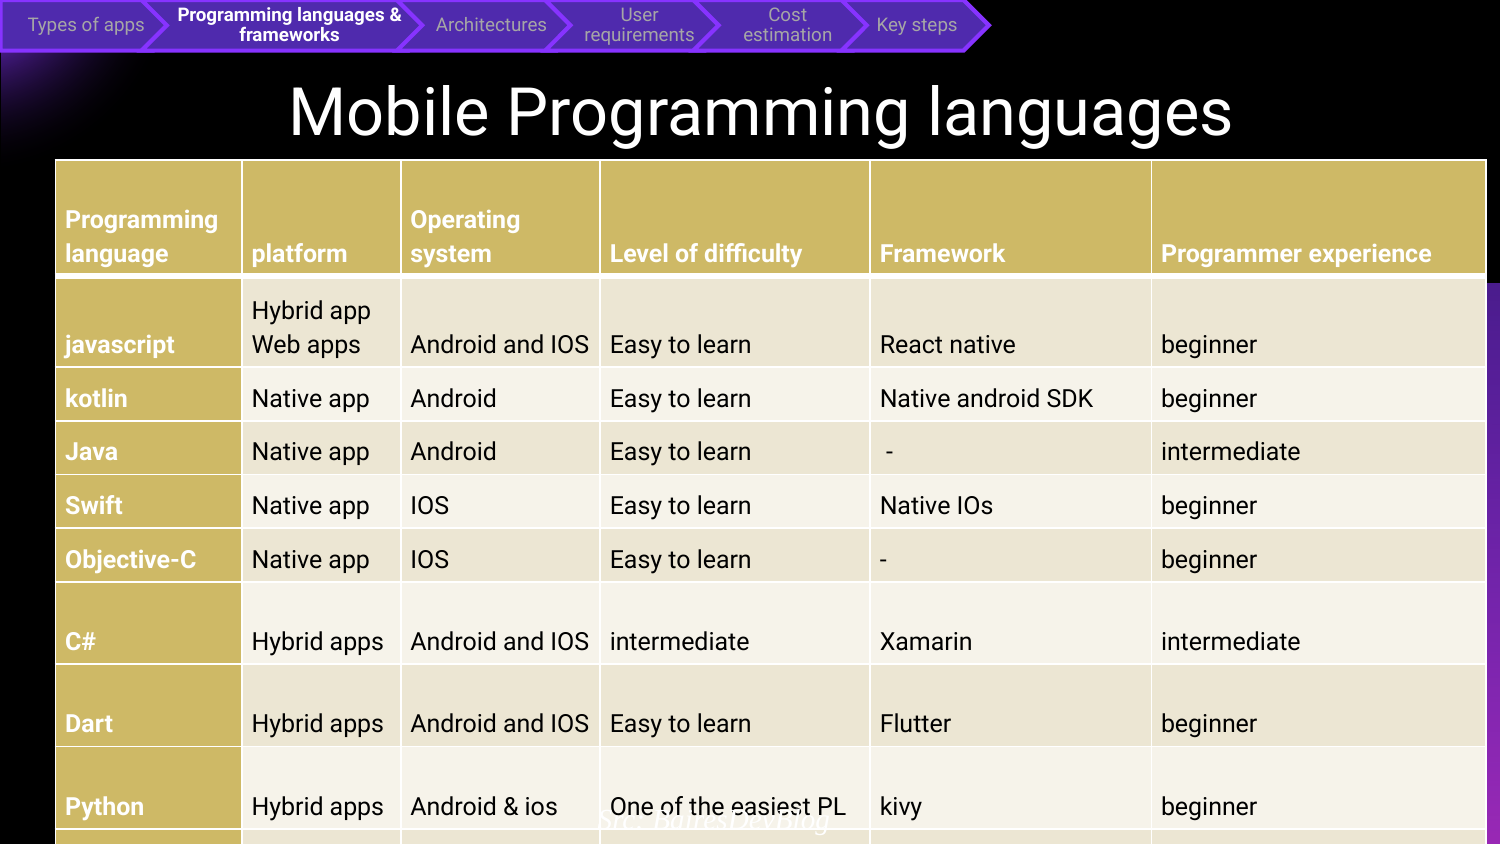

Types of apps
Programming languages & frameworks
Architectures
User requirements
Cost estimation
Key steps
# Mobile Programming languages
| Programming language | platform | Operating system | Level of difficulty | Framework | Programmer experience |
| --- | --- | --- | --- | --- | --- |
| javascript | Hybrid app Web apps | Android and IOS | Easy to learn | React native | beginner |
| kotlin | Native app | Android | Easy to learn | Native android SDK | beginner |
| Java | Native app | Android | Easy to learn | - | intermediate |
| Swift | Native app | IOS | Easy to learn | Native IOs | beginner |
| Objective-C | Native app | IOS | Easy to learn | - | beginner |
| C# | Hybrid apps | Android and IOS | intermediate | Xamarin | intermediate |
| Dart | Hybrid apps | Android and IOS | Easy to learn | Flutter | beginner |
| Python | Hybrid apps | Android & ios | One of the easiest PL | kivy | beginner |
| C++ | Hybrid apps | Android & IOS | Hard to learn | Microsoft tool in VS | professional |
Src: BairesDevBlog